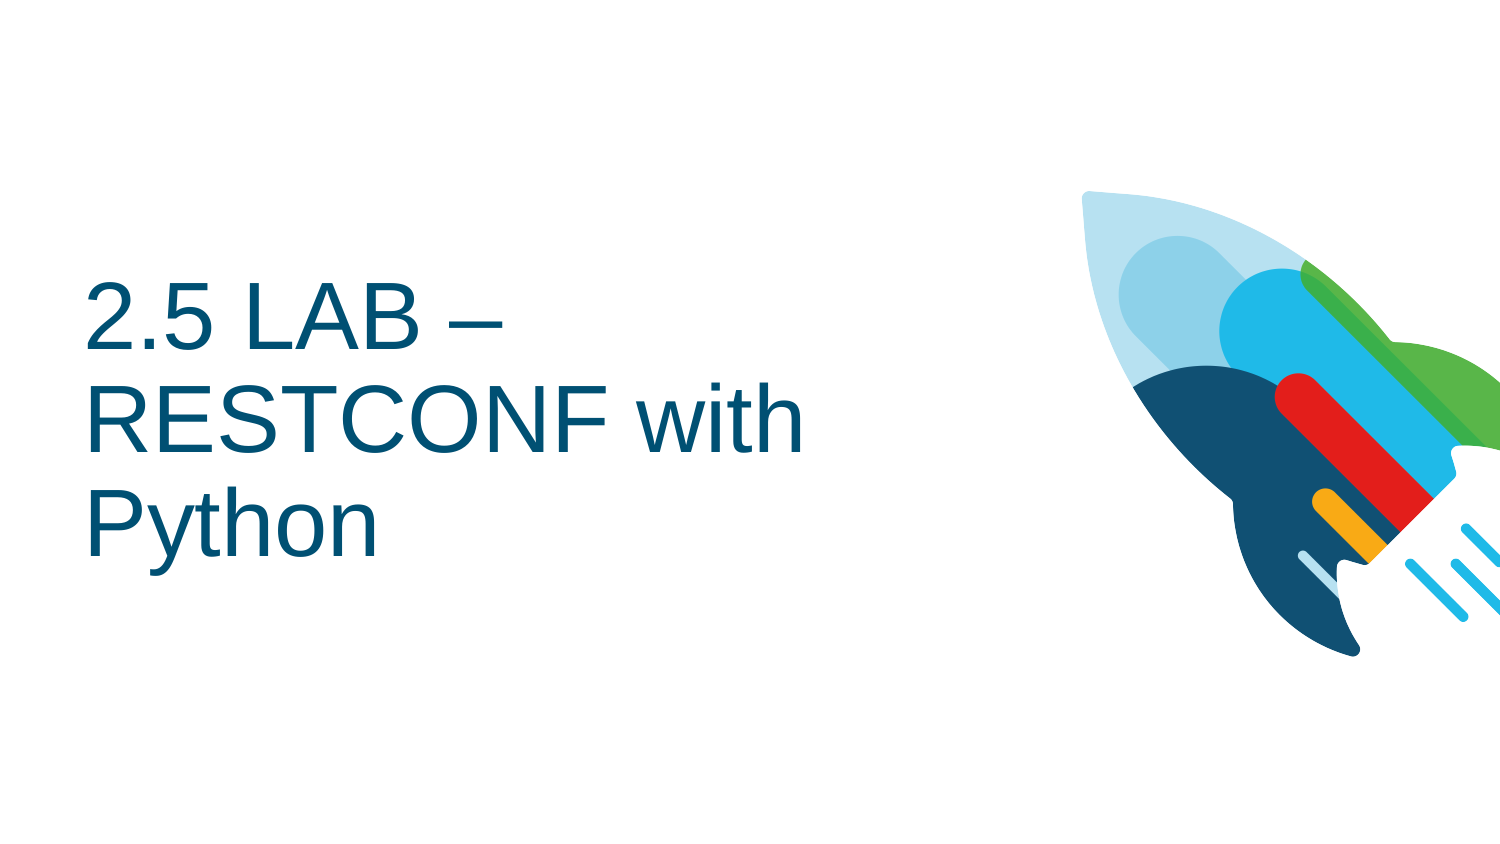

# 2.5 LAB – RESTCONF with Python